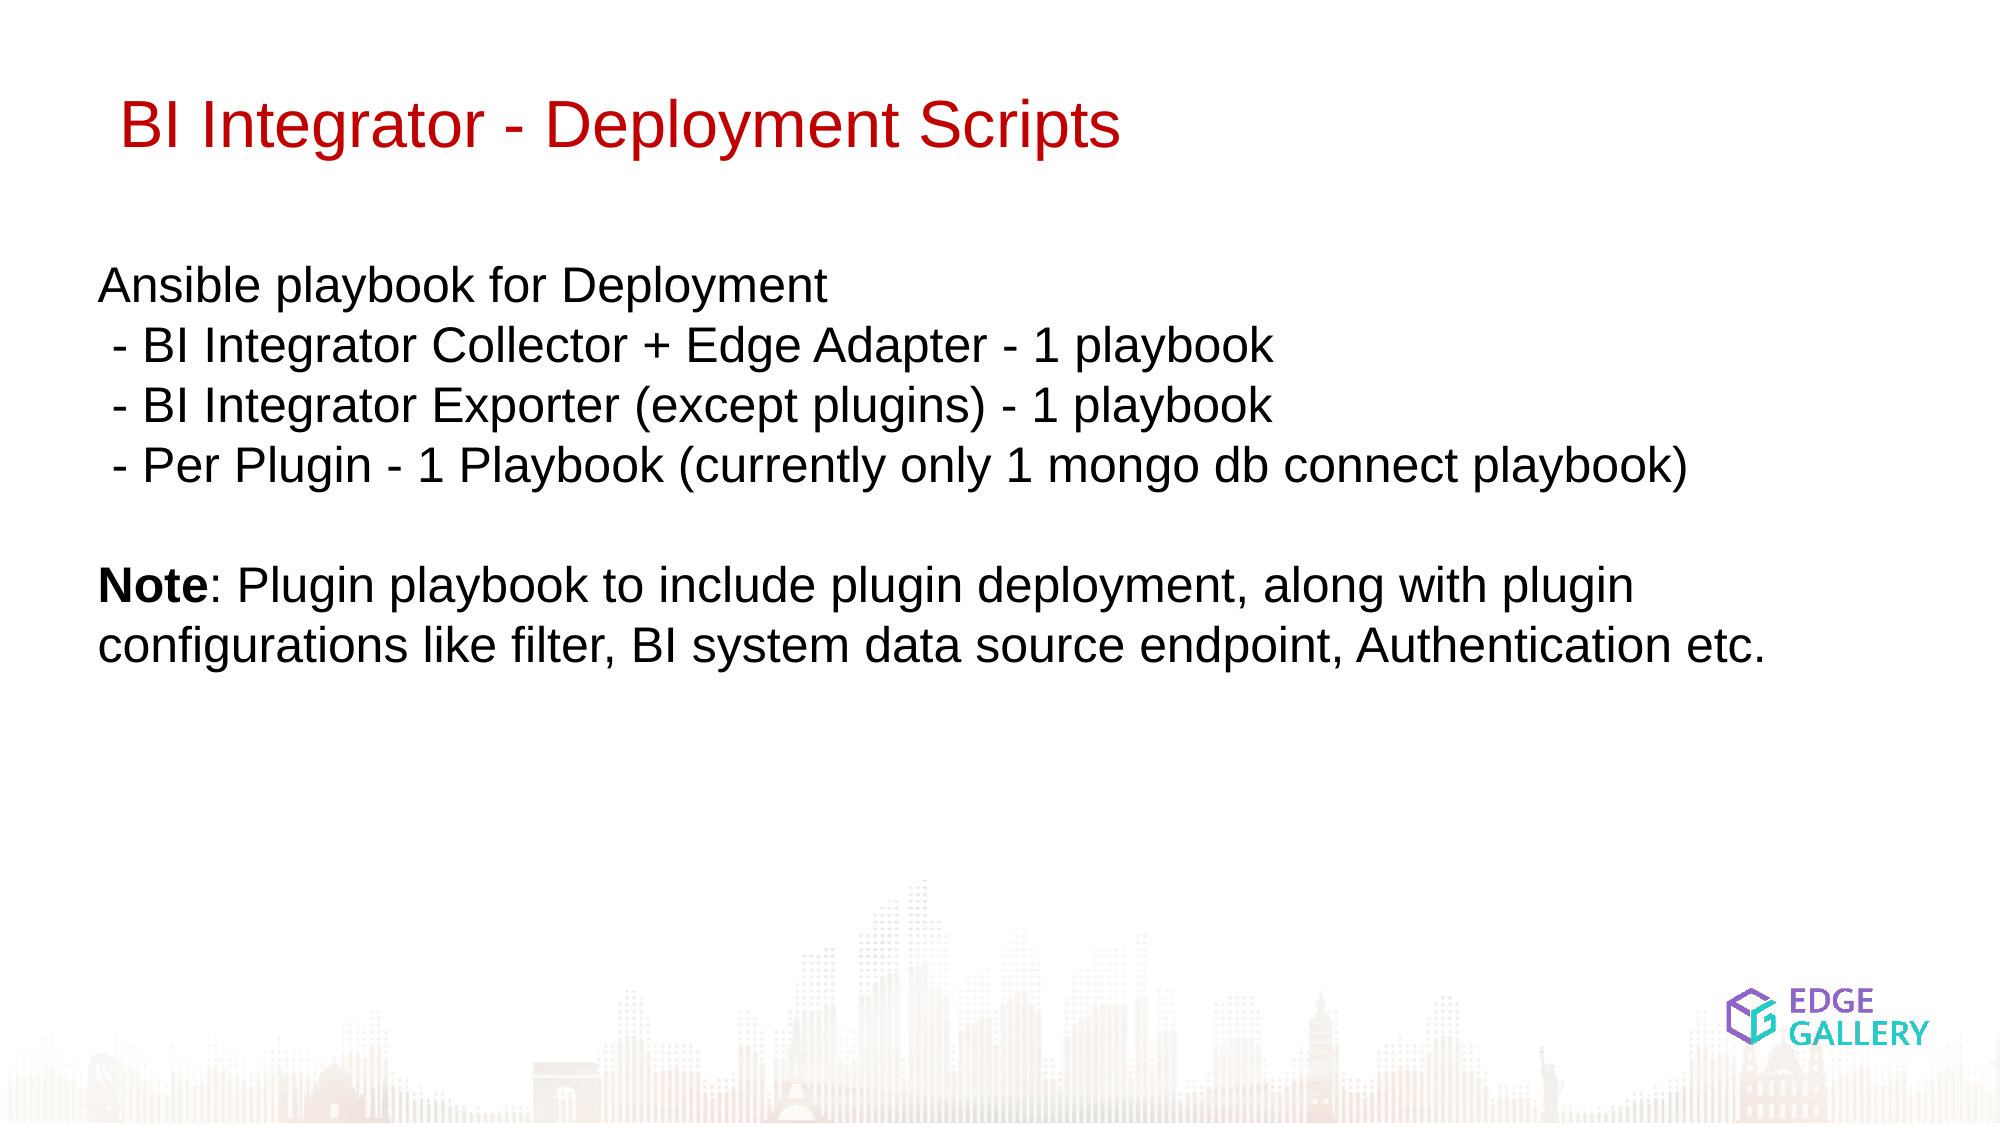

BI Integrator - Deployment Scripts
Ansible playbook for Deployment
 - BI Integrator Collector + Edge Adapter - 1 playbook
 - BI Integrator Exporter (except plugins) - 1 playbook
 - Per Plugin - 1 Playbook (currently only 1 mongo db connect playbook)

Note: Plugin playbook to include plugin deployment, along with plugin configurations like filter, BI system data source endpoint, Authentication etc.